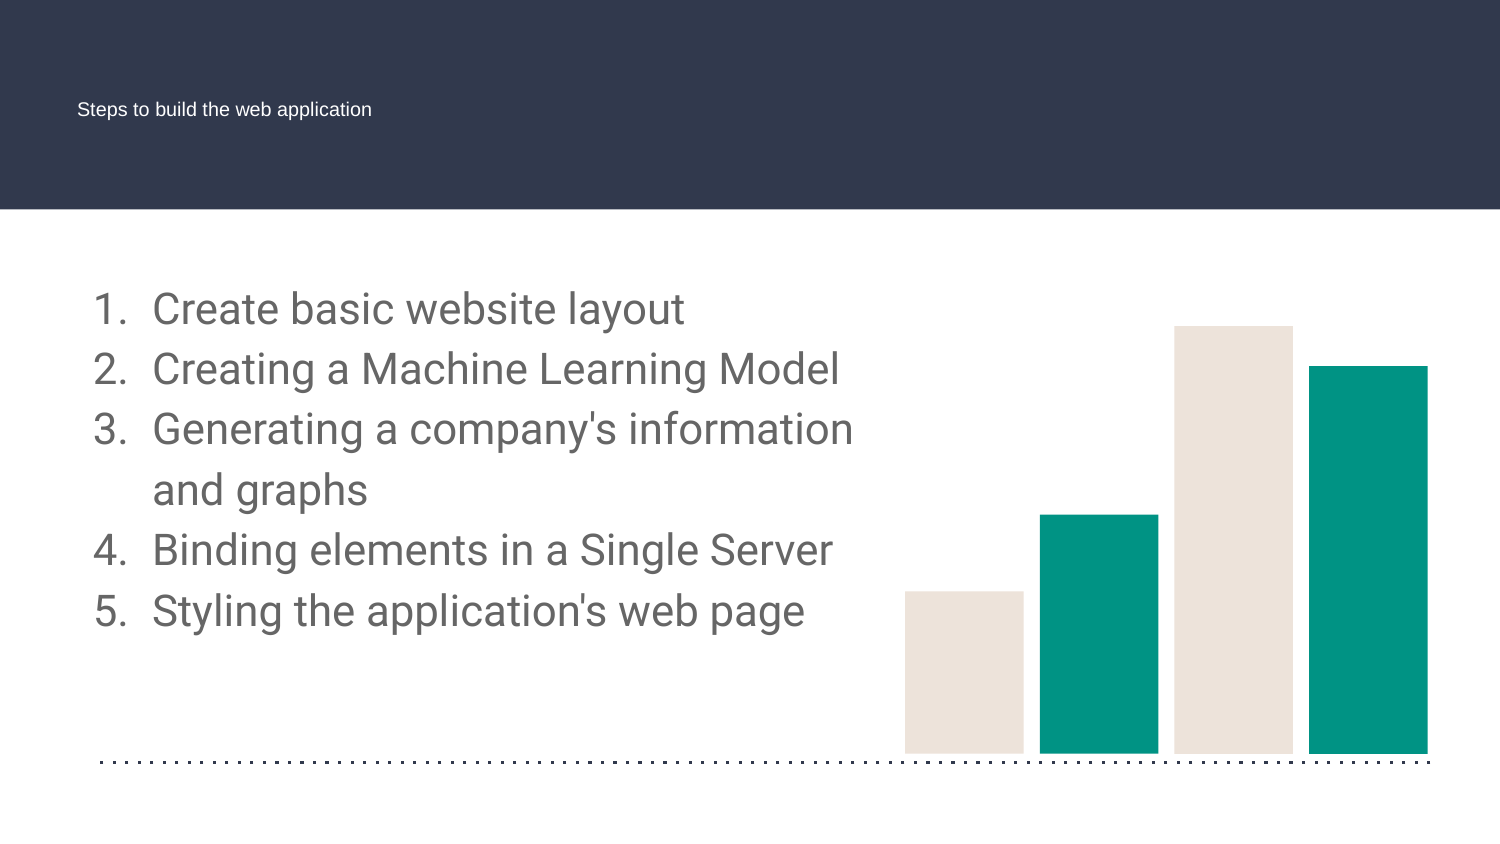

# Steps to build the web application

Create basic website layout
Creating a Machine Learning Model
Generating a company's information and graphs
Binding elements in a Single Server
Styling the application's web page